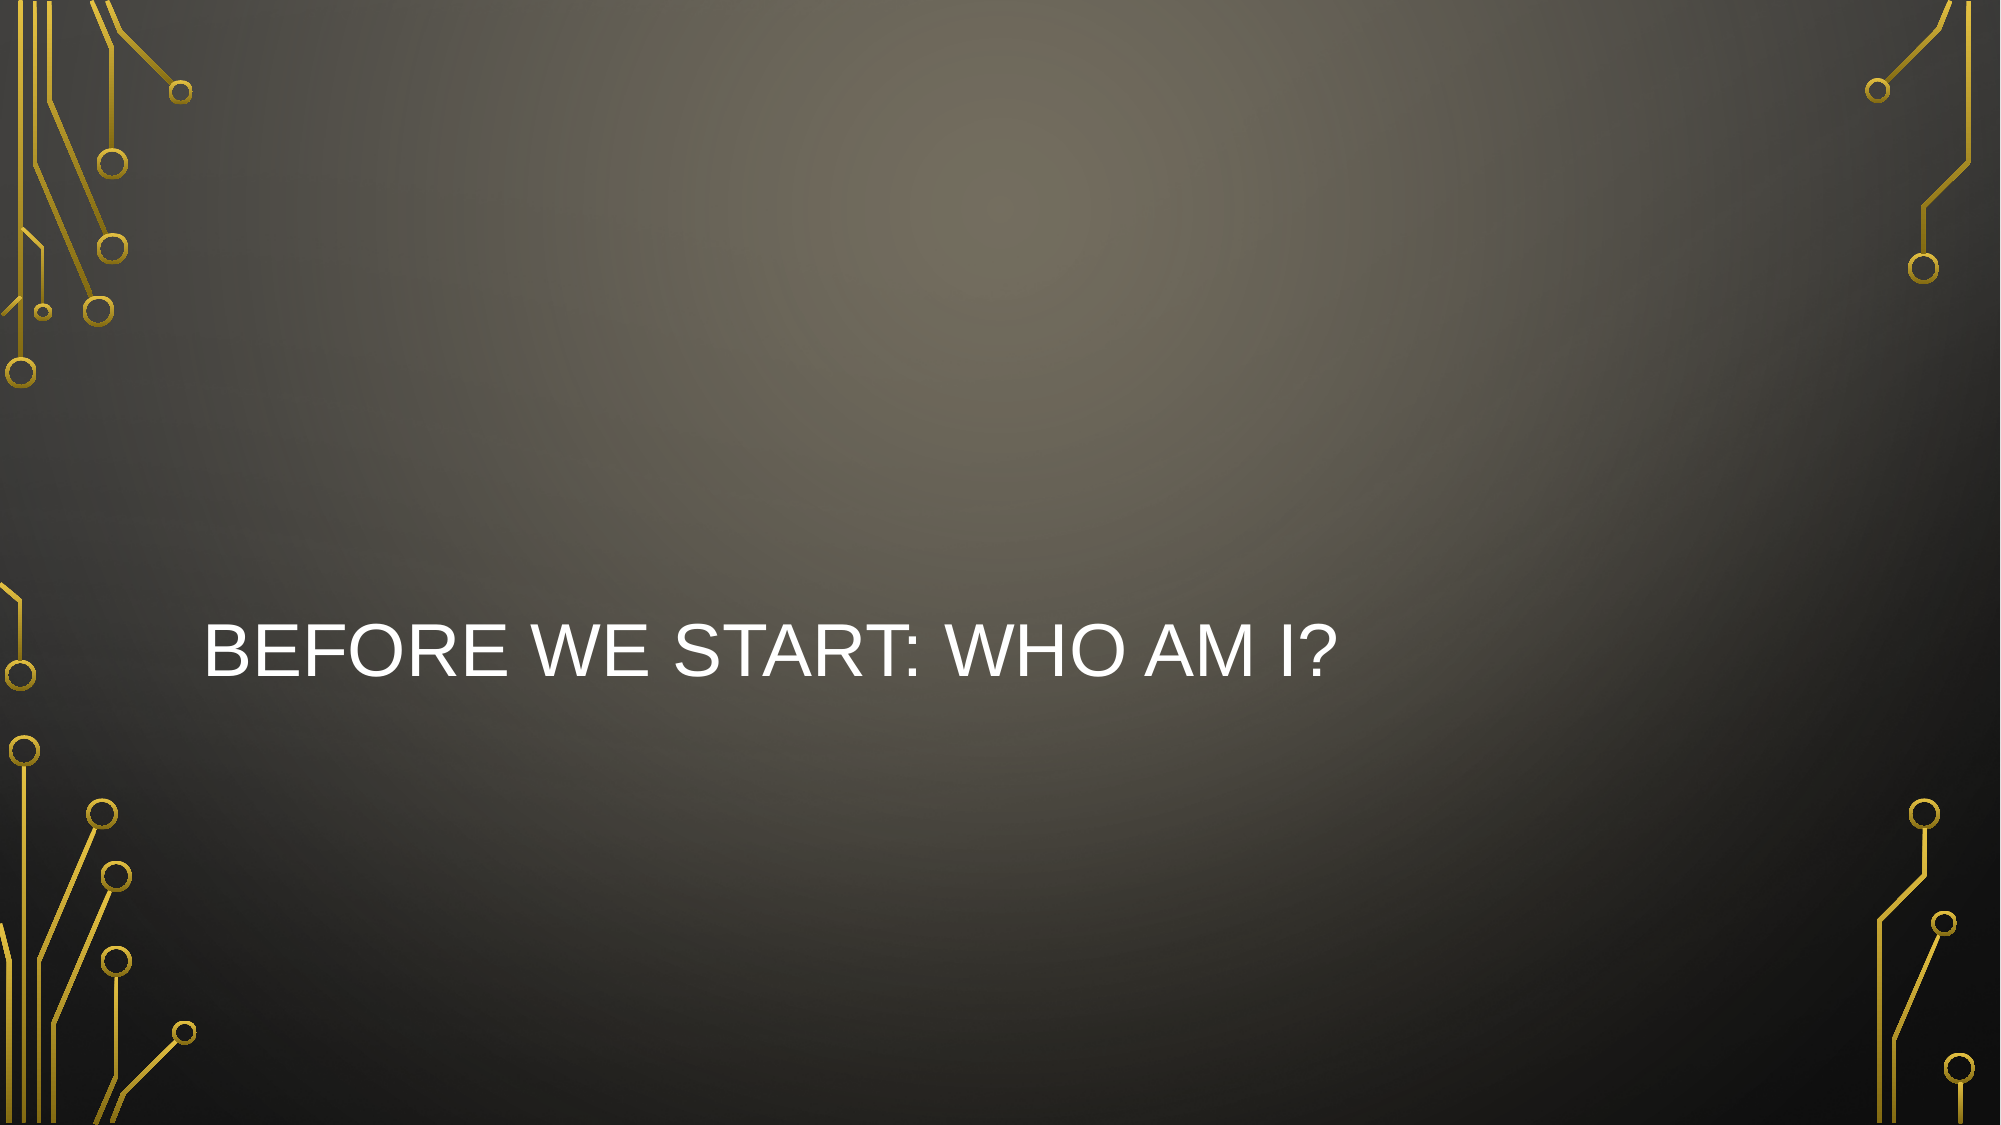

# Before we Start: Who am i?